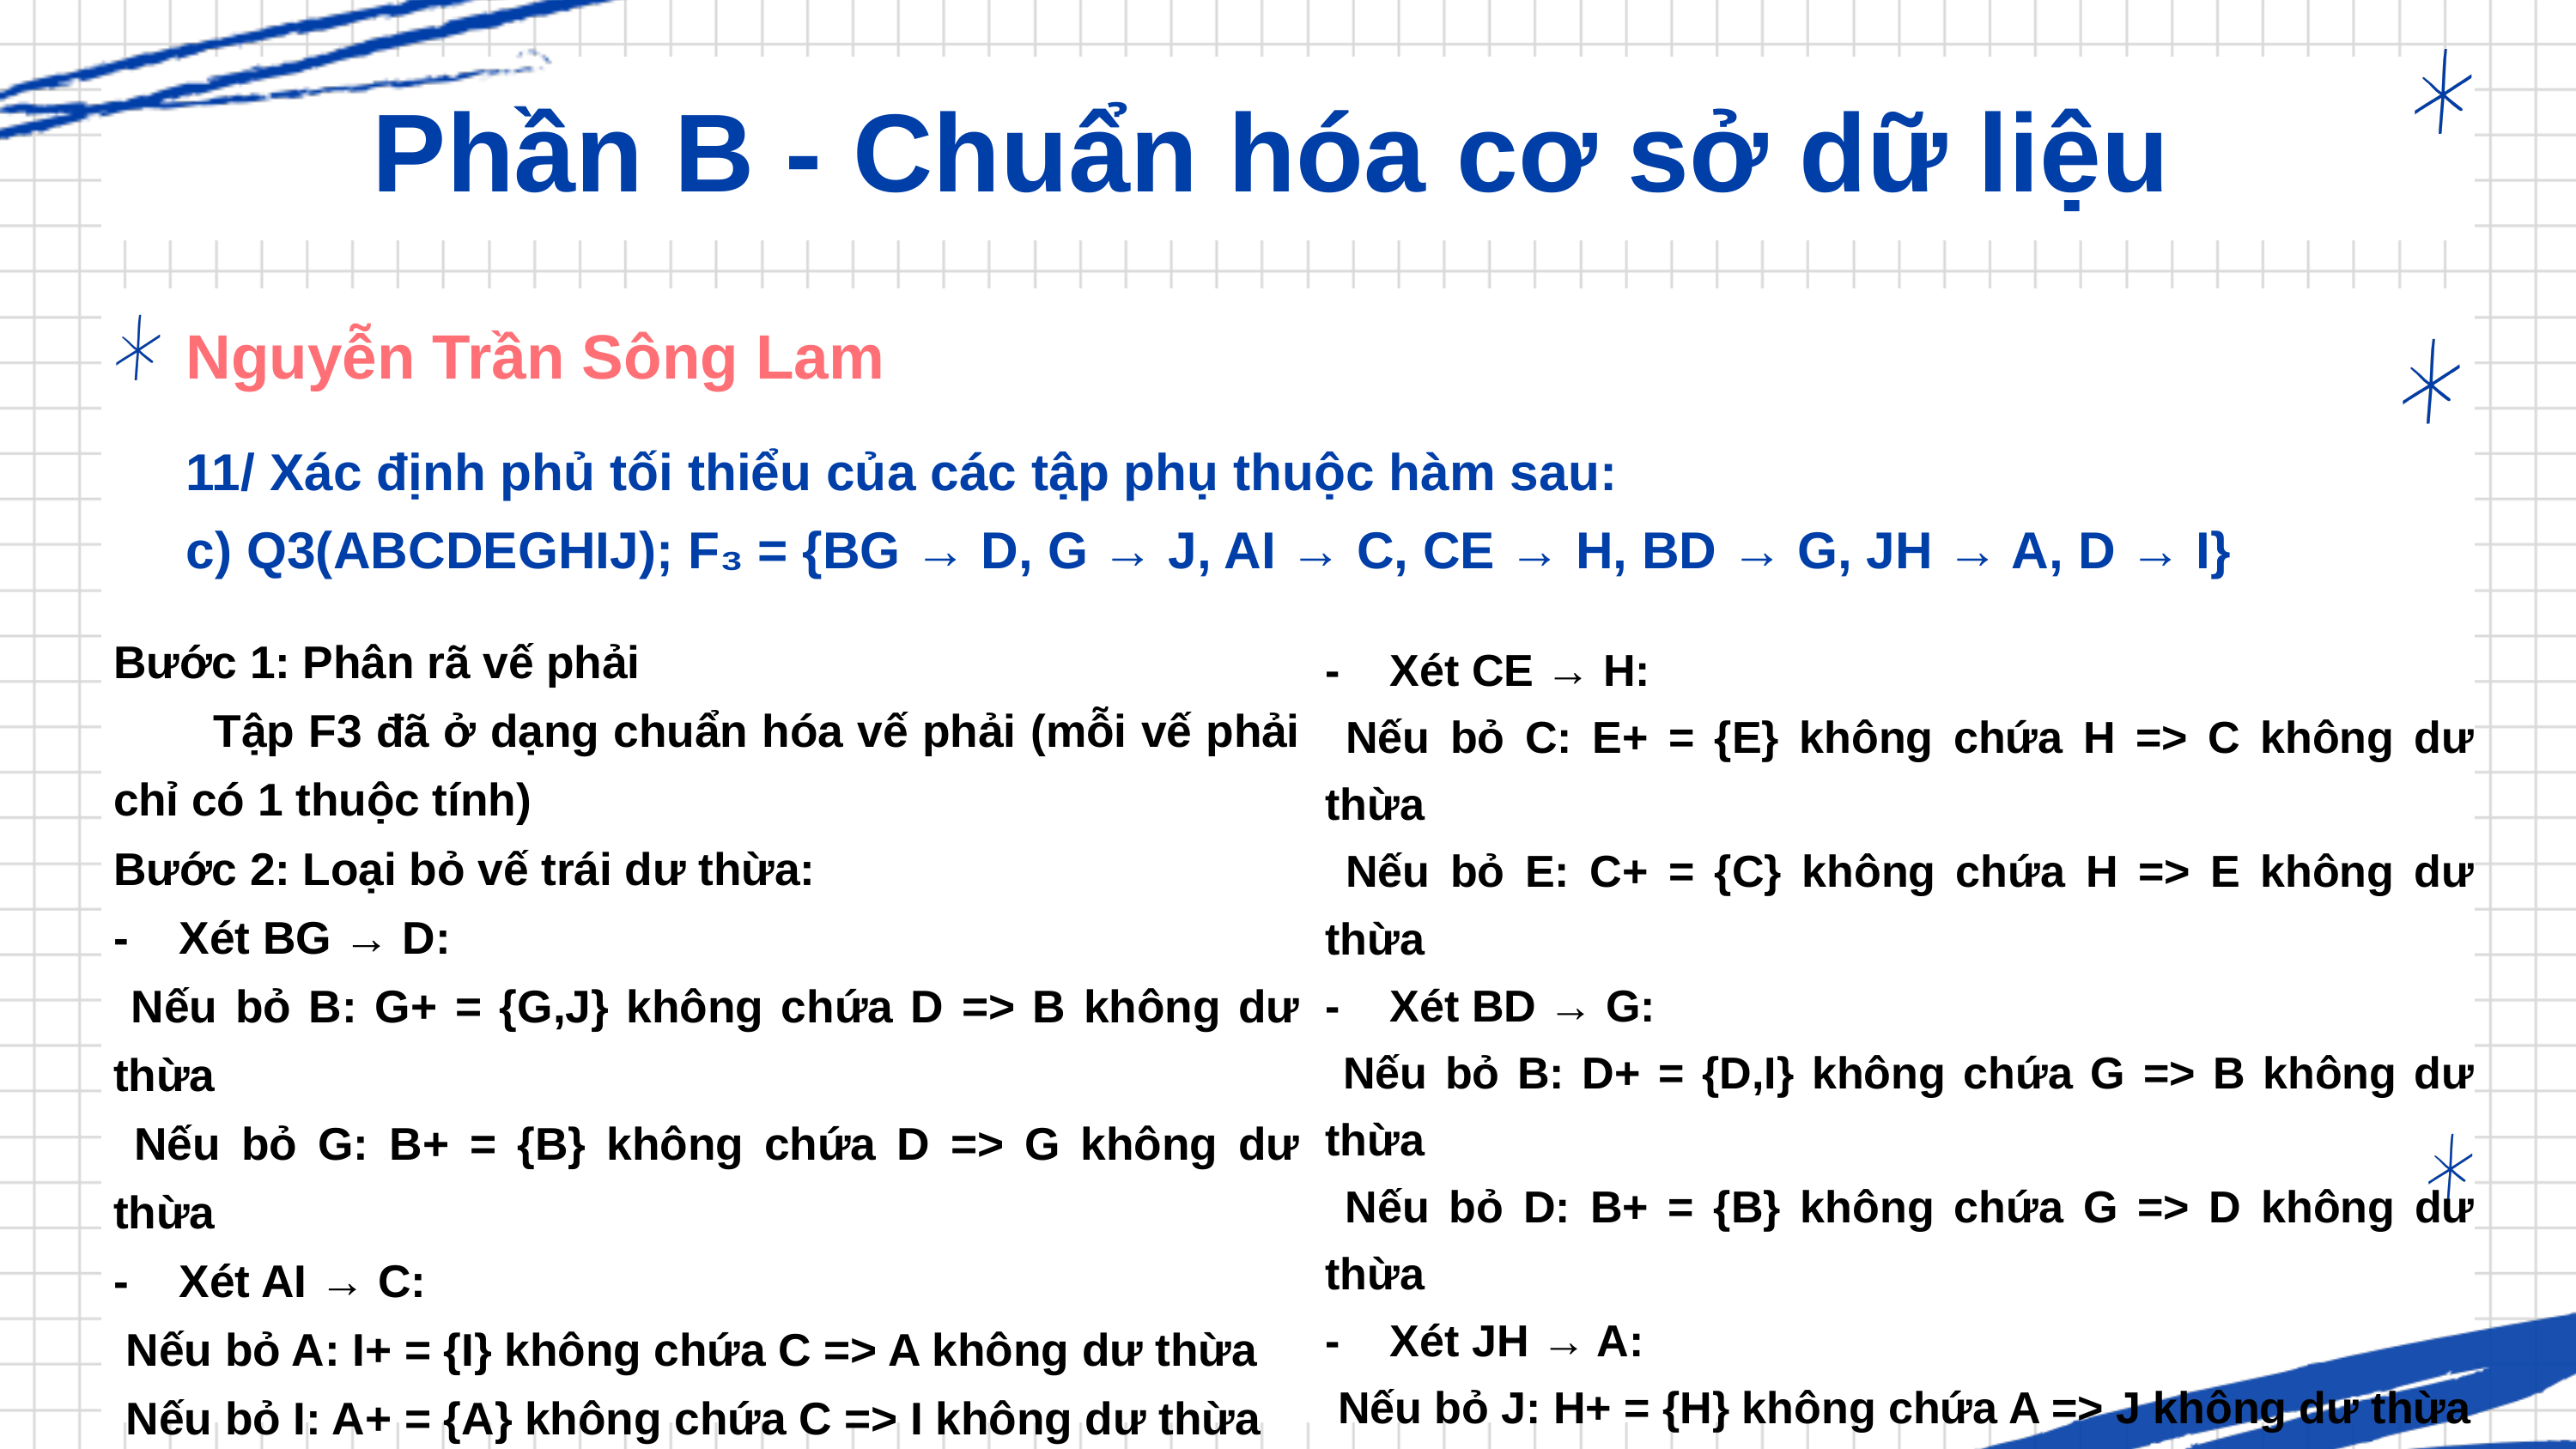

Phần B - Chuẩn hóa cơ sở dữ liệu

Nguyễn Trần Sông Lam

11/ Xác định phủ tối thiểu của các tập phụ thuộc hàm sau:
c) Q3(ABCDEGHIJ); F₃ = {BG → D, G → J, AI → C, CE → H, BD → G, JH → A, D → I}

-    Xét CE → H:
 Nếu bỏ C: E+ = {E} không chứa H => C không dư thừa
 Nếu bỏ E: C+ = {C} không chứa H => E không dư thừa
-    Xét BD → G:
 Nếu bỏ B: D+ = {D,I} không chứa G => B không dư thừa
 Nếu bỏ D: B+ = {B} không chứa G => D không dư thừa
-    Xét JH → A:
 Nếu bỏ J: H+ = {H} không chứa A => J không dư thừa
 Nếu bỏ H: J+ = {J} không chứa A => H không dư thừa
Vậy F3 = {BG→D, G→J, AI→C, CE→H, BD→G, JH→A, D→I}
Bước 1: Phân rã vế phải
       Tập F3 đã ở dạng chuẩn hóa vế phải (mỗi vế phải chỉ có 1 thuộc tính)
Bước 2: Loại bỏ vế trái dư thừa:
-    Xét BG → D:
 Nếu bỏ B: G+ = {G,J} không chứa D => B không dư thừa
 Nếu bỏ G: B+ = {B} không chứa D => G không dư thừa
-    Xét AI → C:
 Nếu bỏ A: I+ = {I} không chứa C => A không dư thừa
 Nếu bỏ I: A+ = {A} không chứa C => I không dư thừa